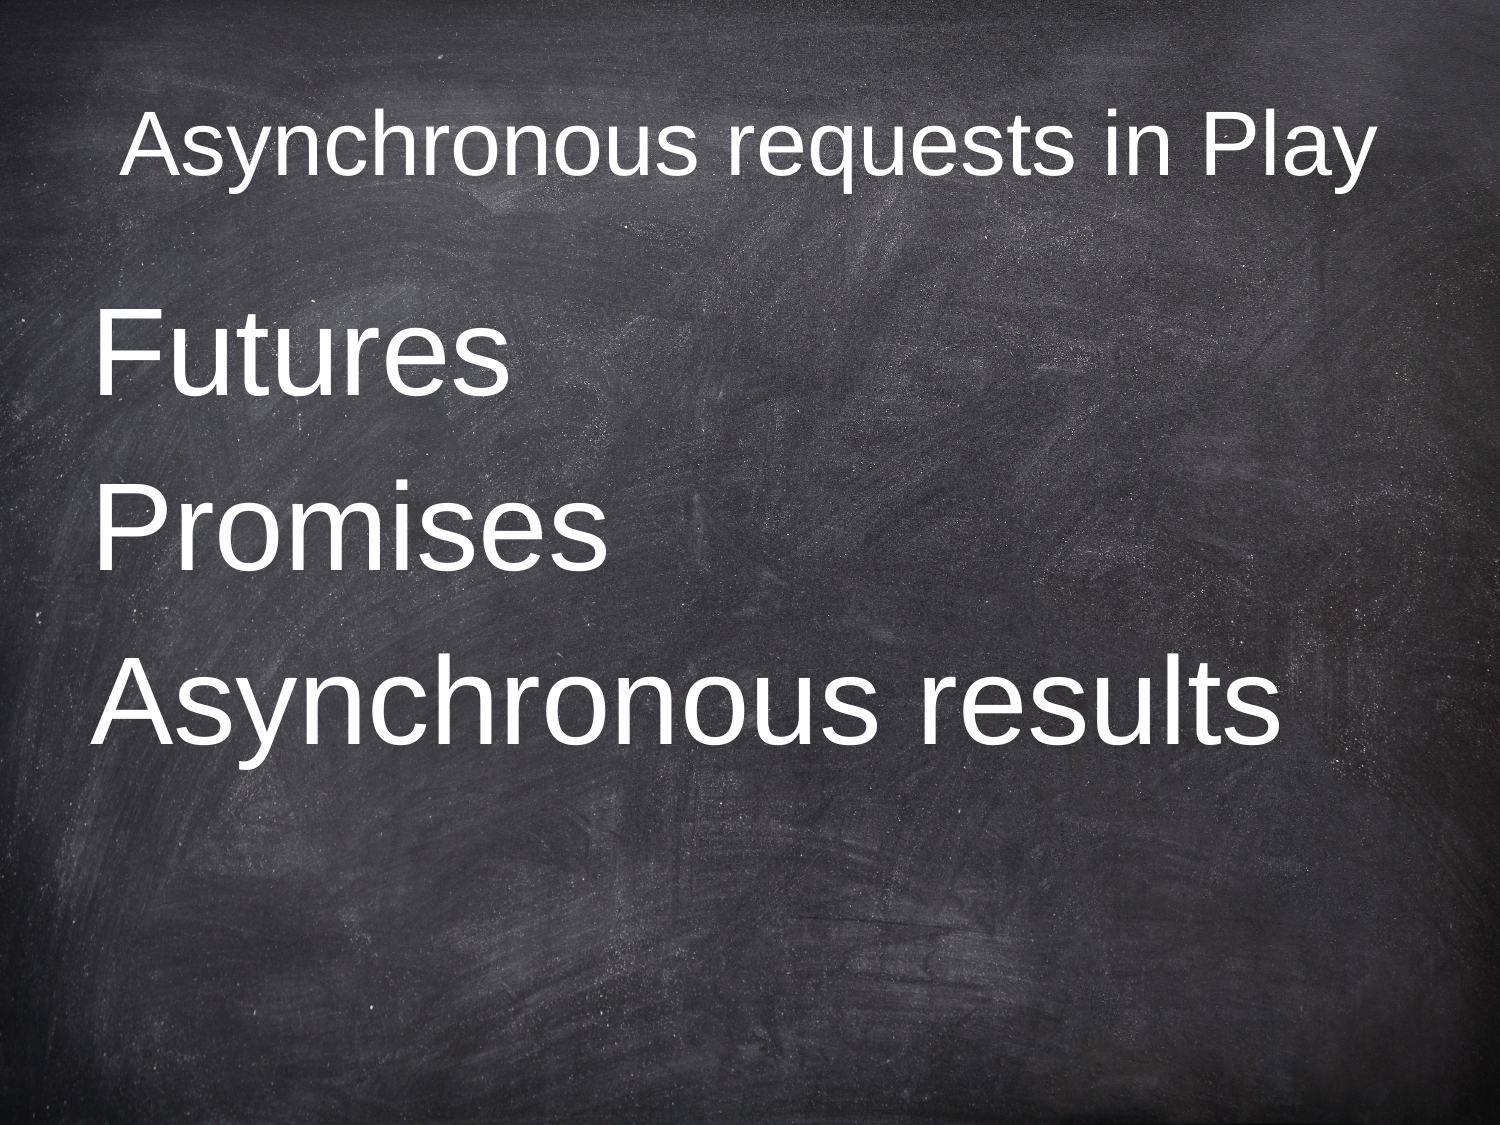

# Asynchronous requests in Play
Futures
Promises
Asynchronous results